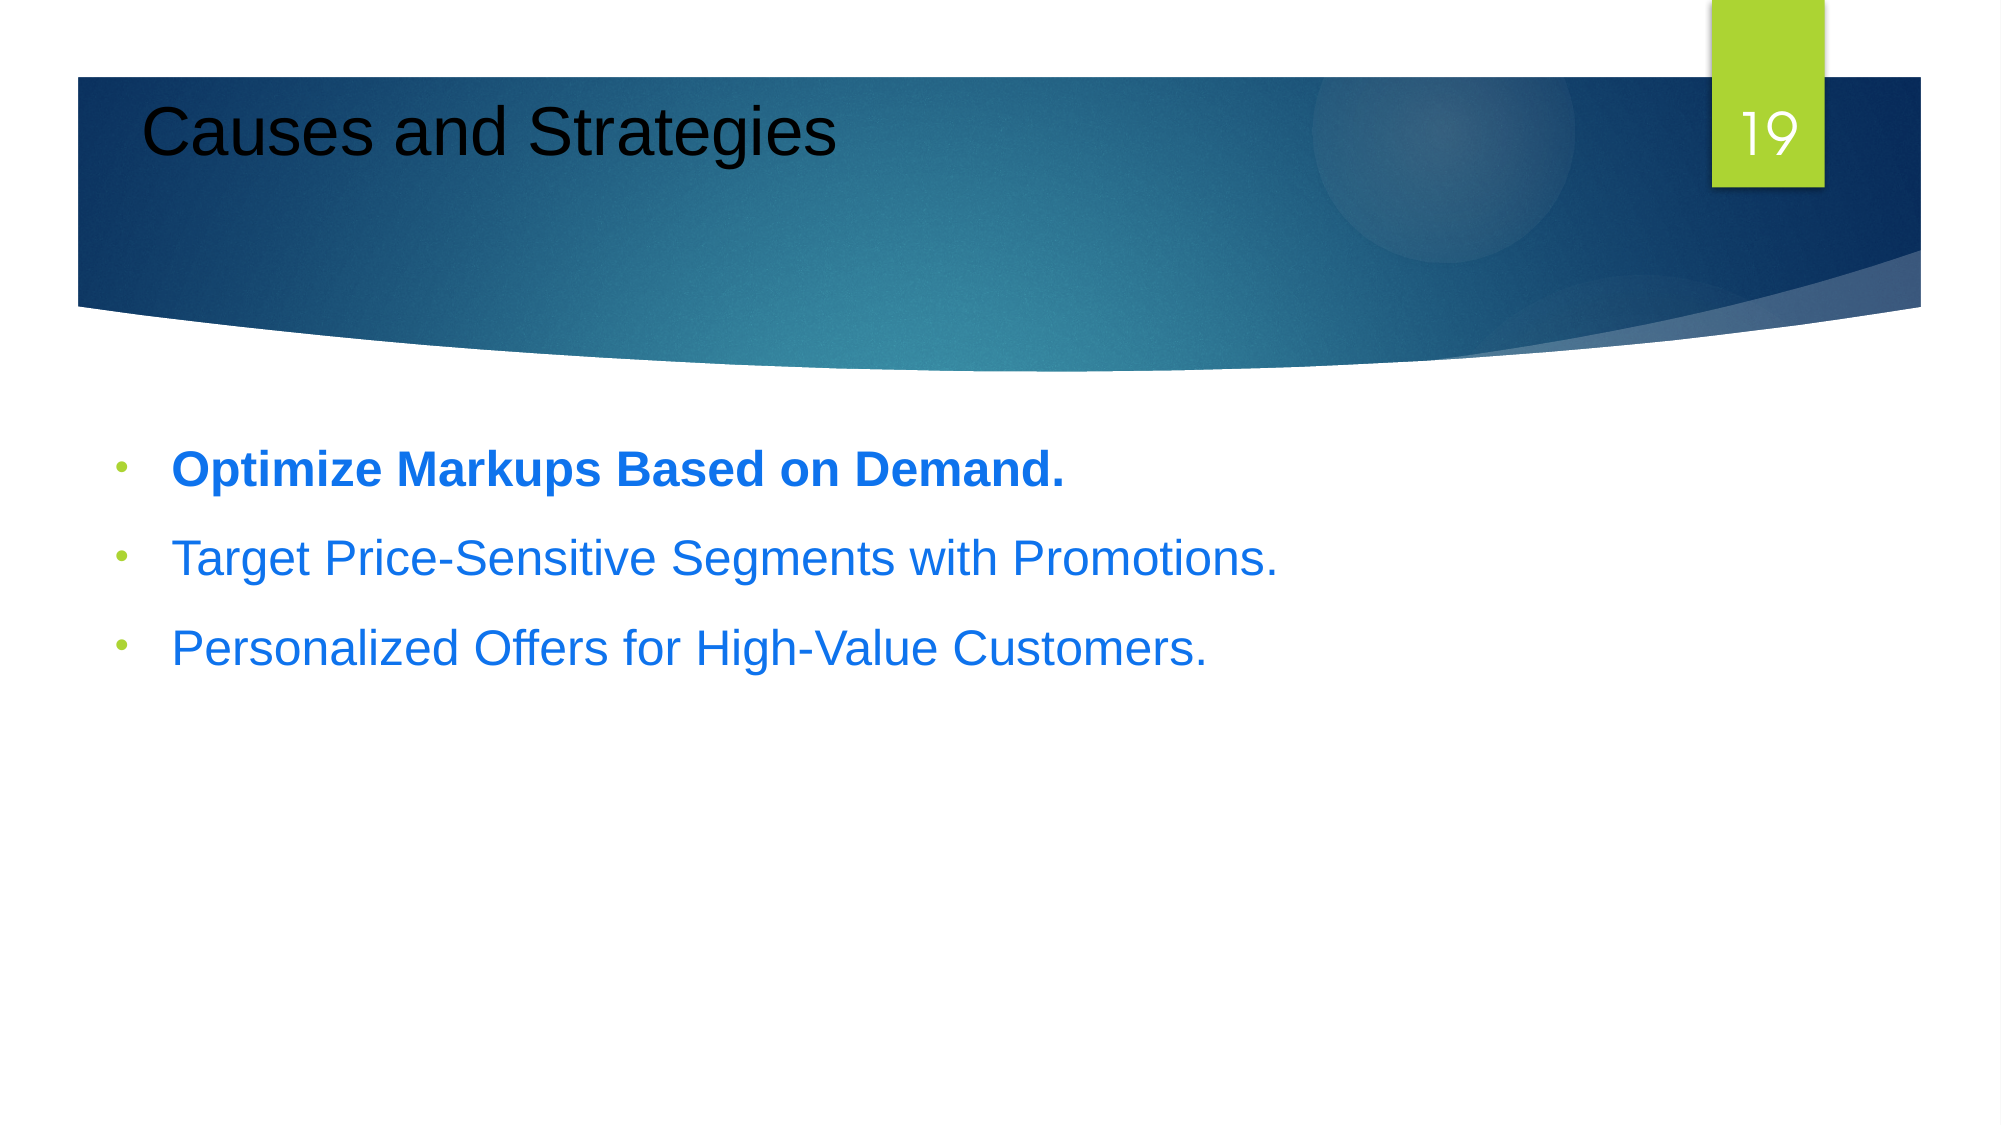

19
Causes and Strategies
Optimize Markups Based on Demand.
Target Price-Sensitive Segments with Promotions.
Personalized Offers for High-Value Customers.